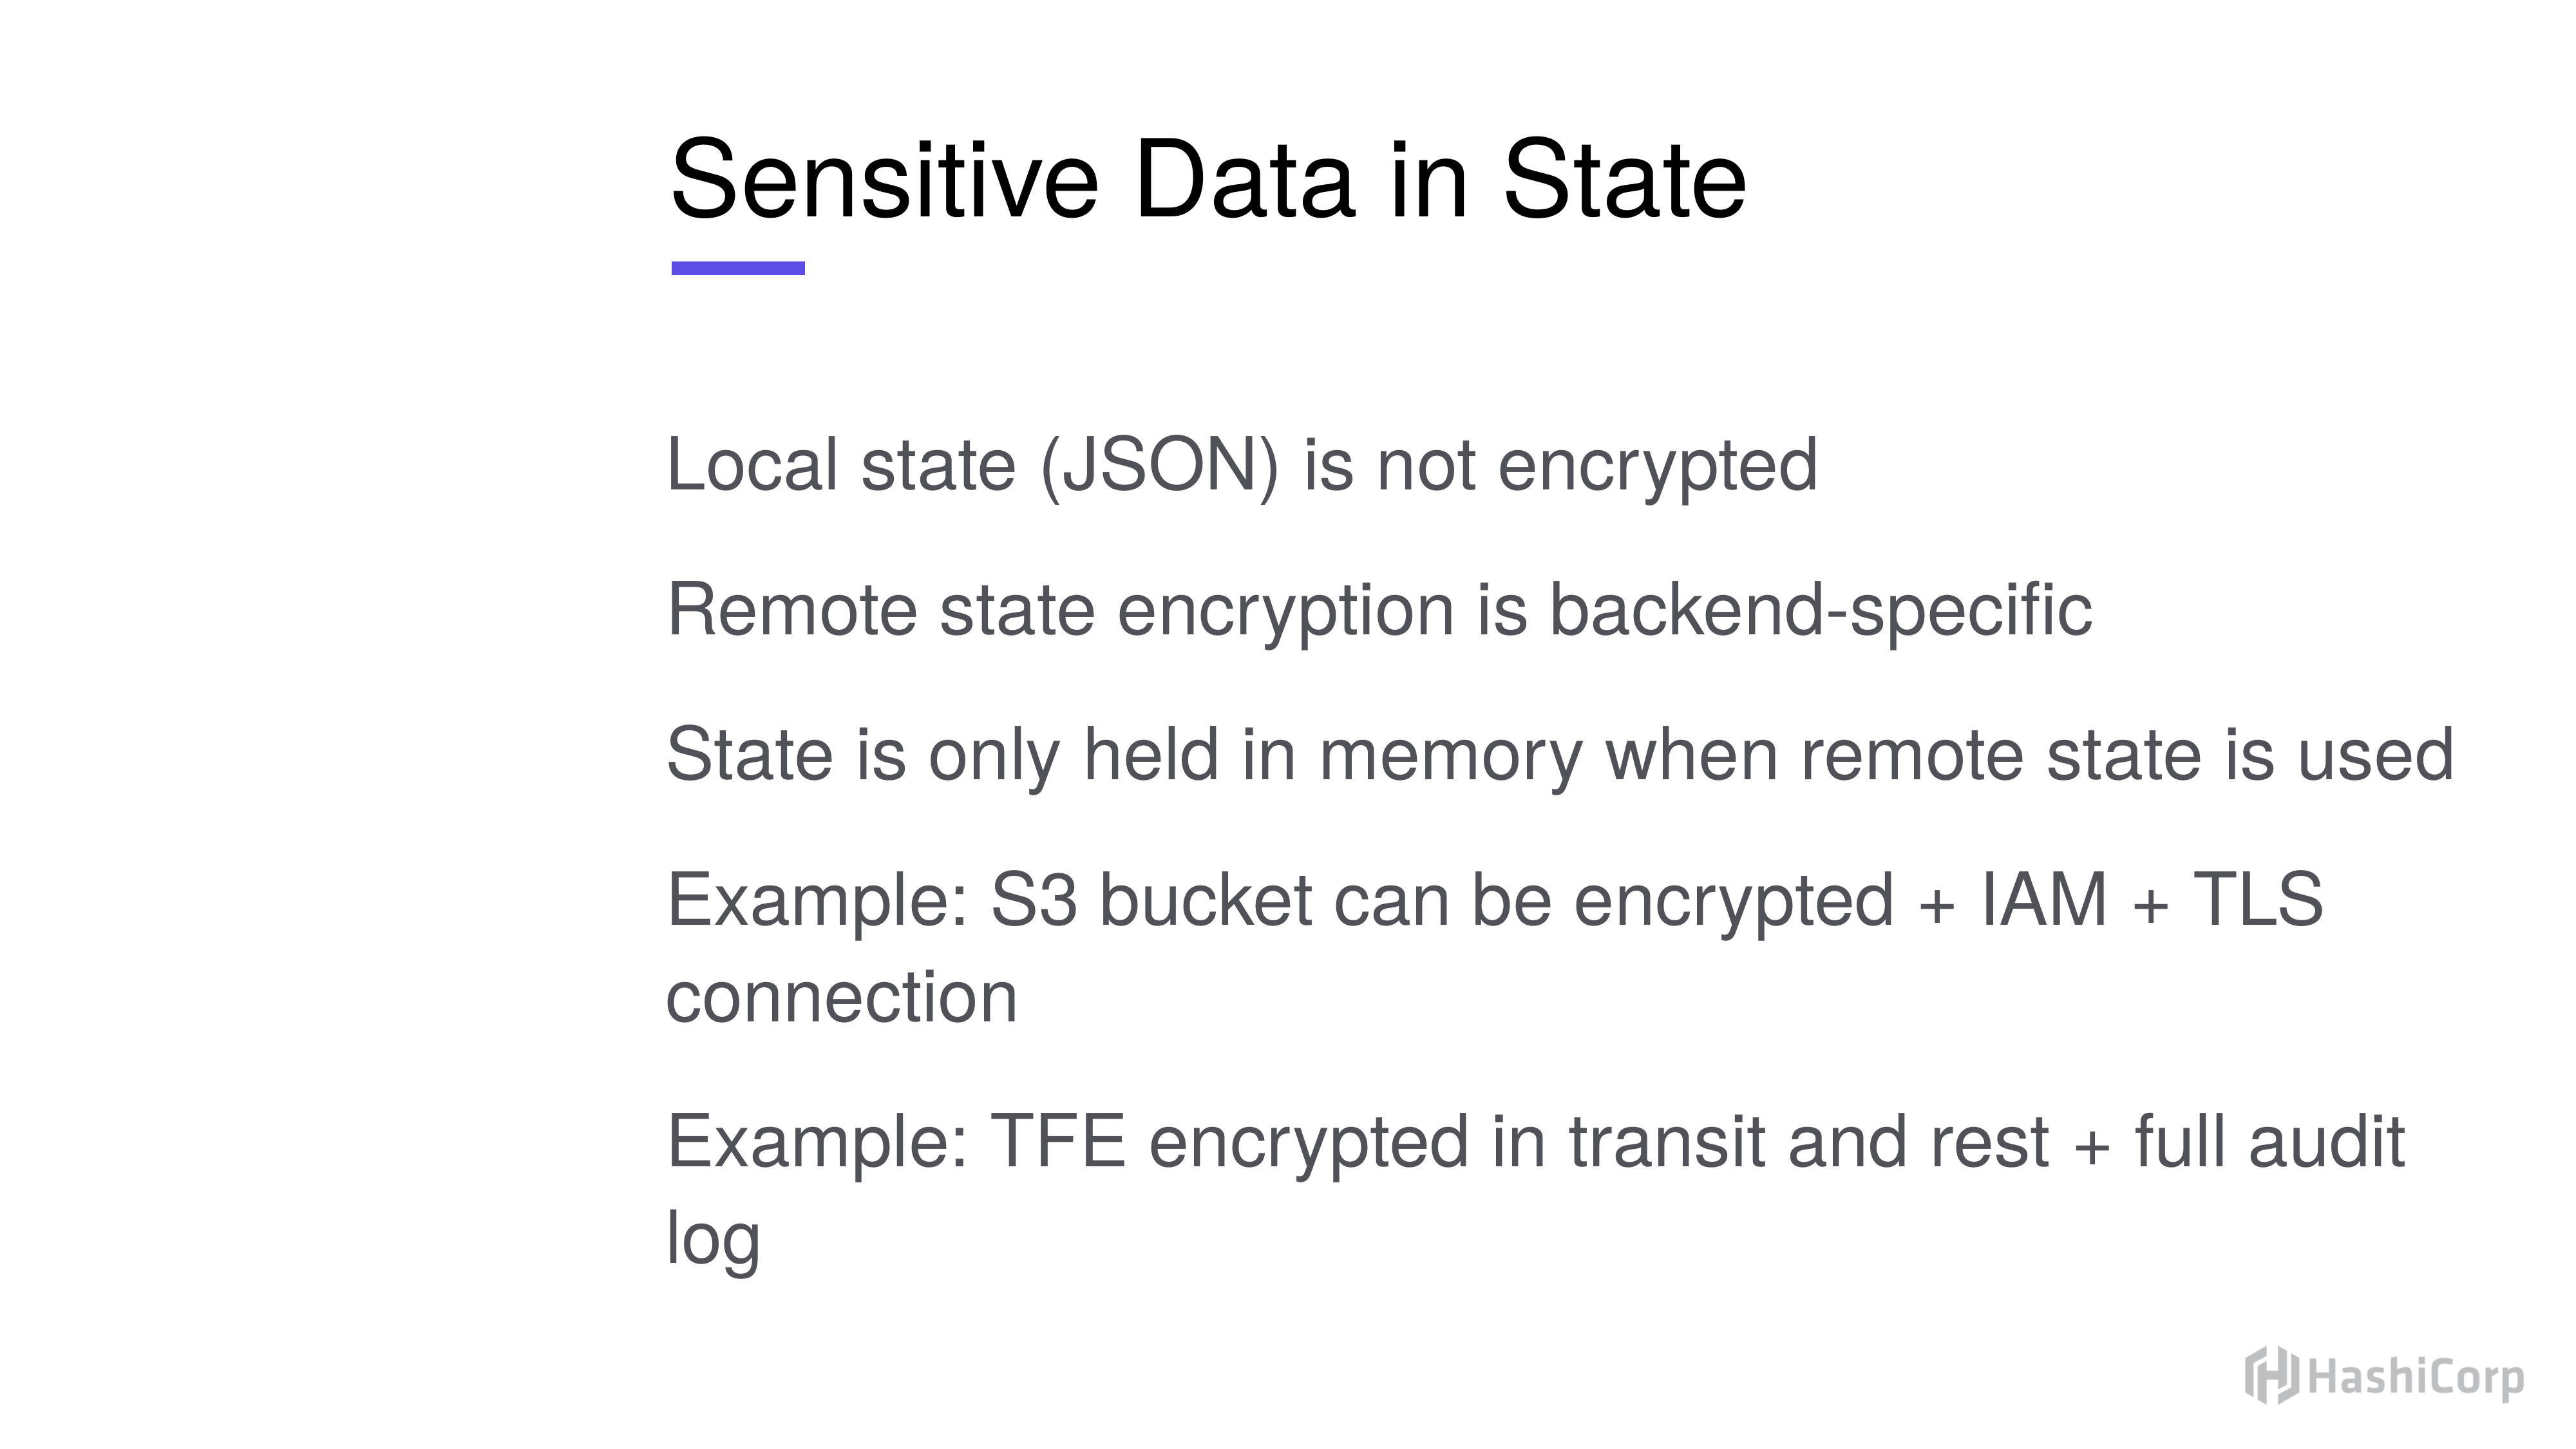

# Sensitive Data in State
Local state (JSON) is not encrypted
Remote state encryption is backend-specific
State is only held in memory when remote state is used
Example: S3 bucket can be encrypted + IAM + TLS connection
Example: TFE encrypted in transit and rest + full audit log
257